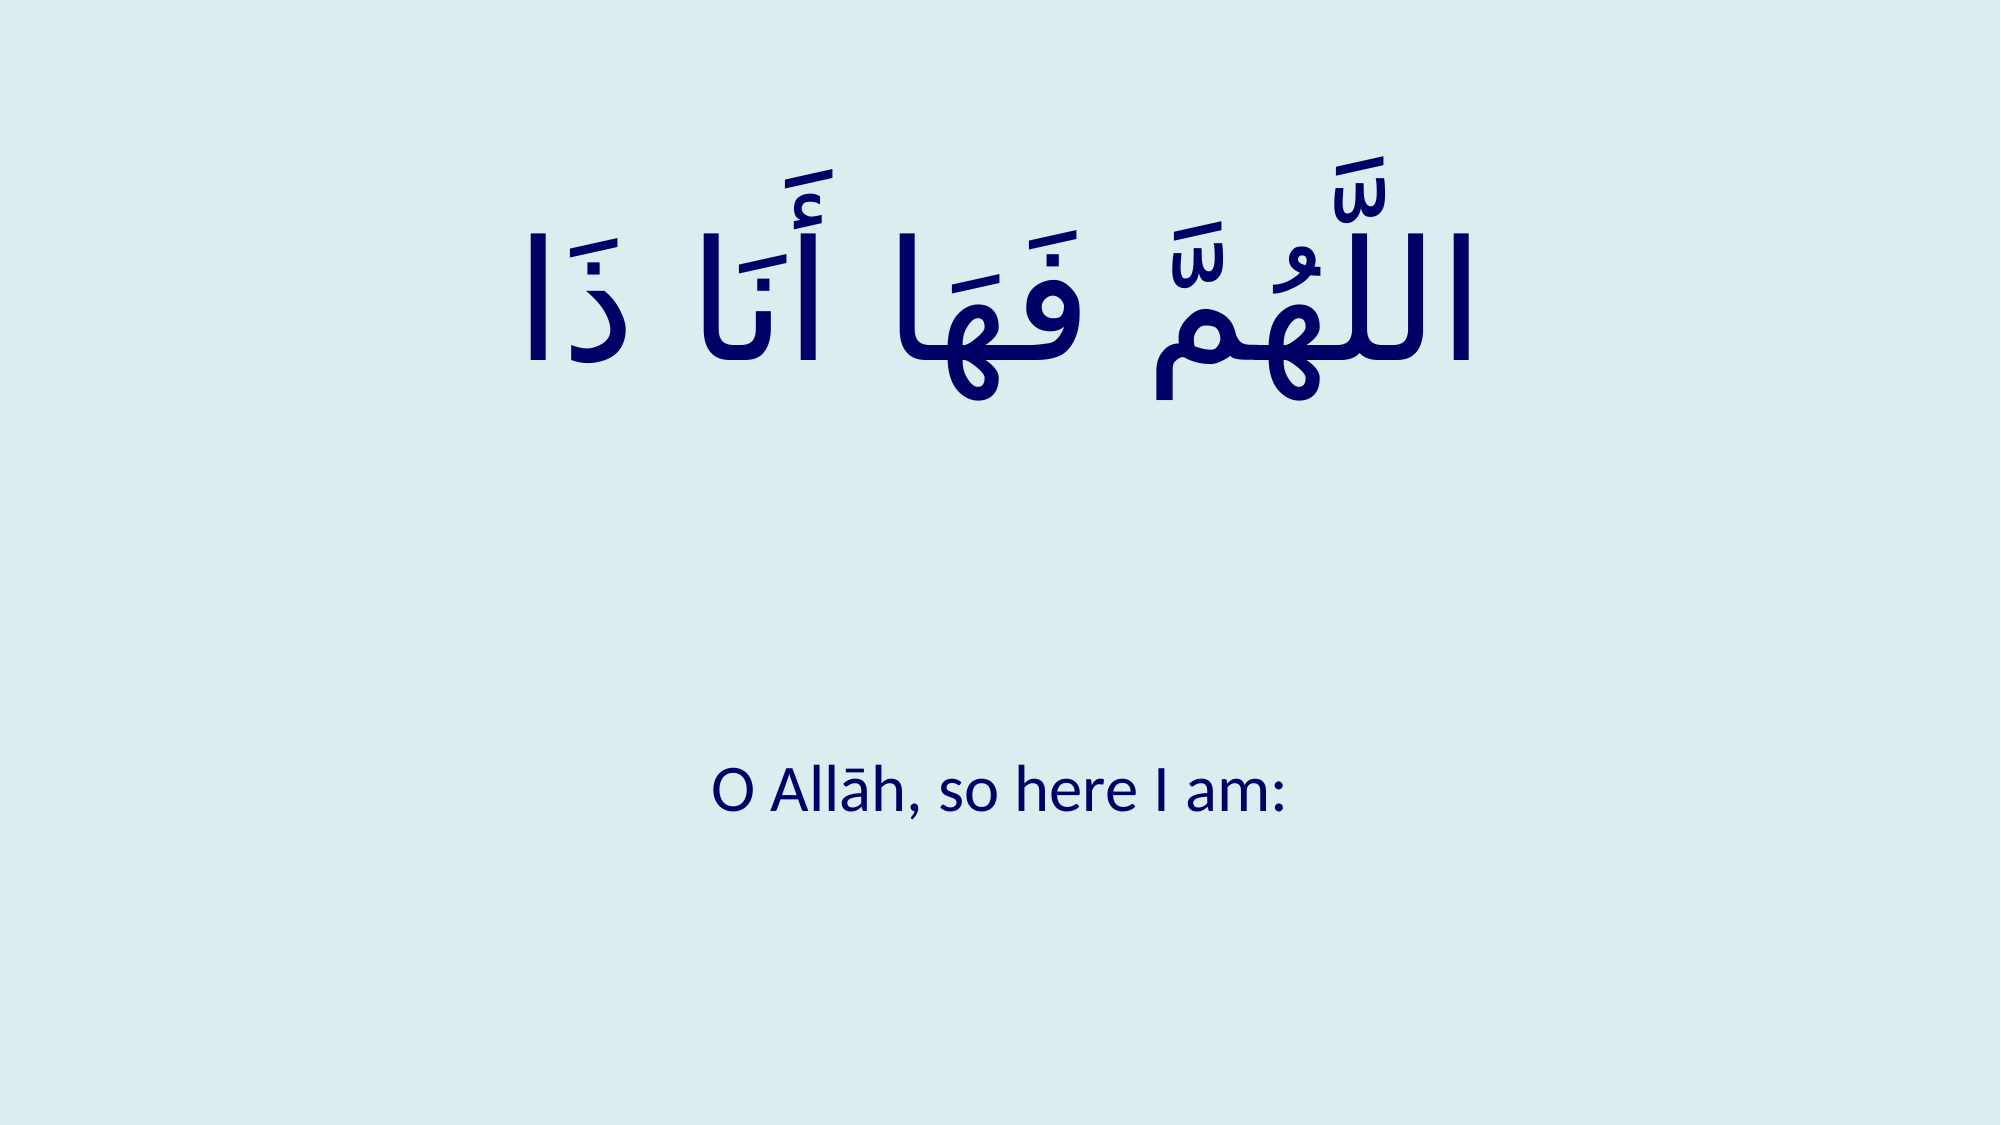

# اللَّهُمَّ فَهَا أَنَا ذَا
O Allāh, so here I am: